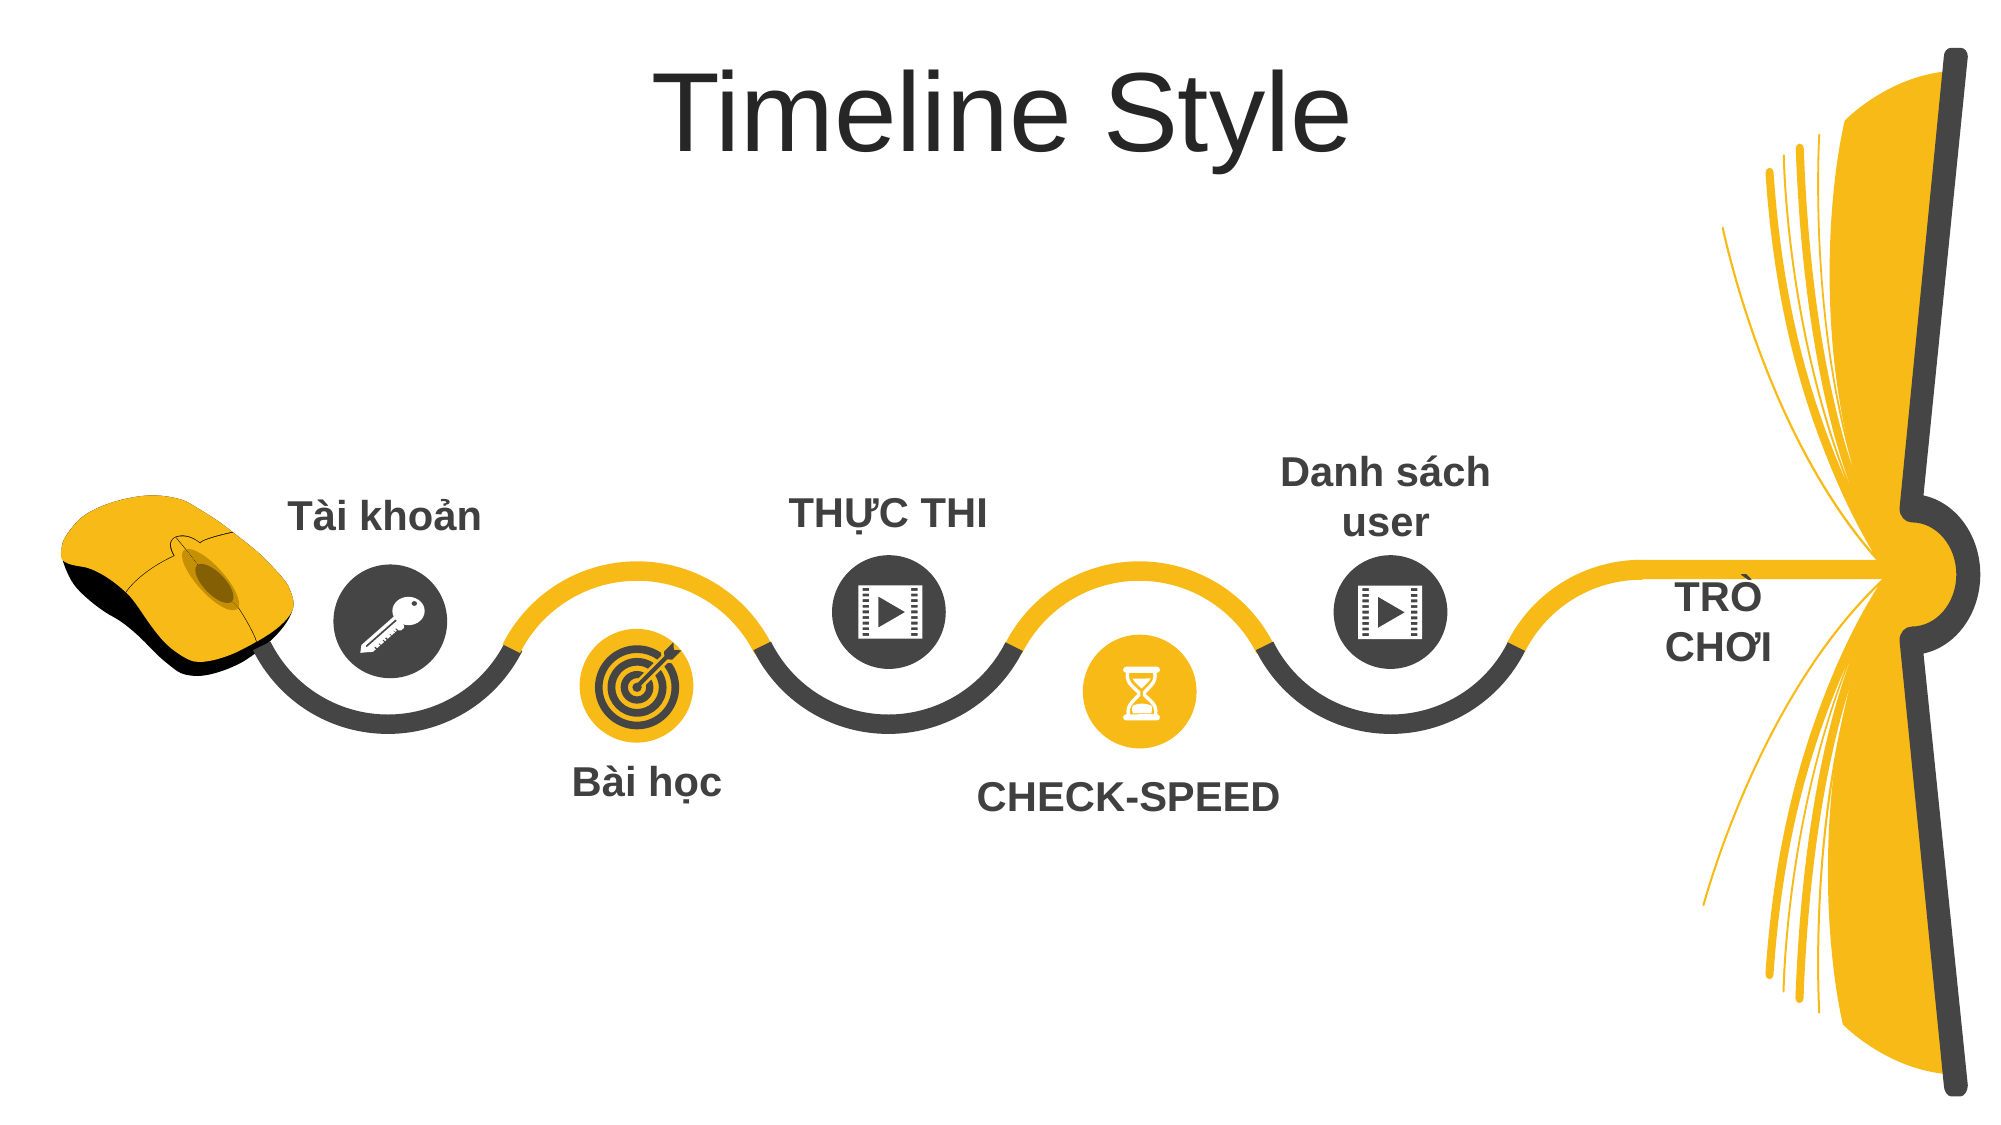

Timeline Style

Danh sách user
THỰC THI
Tài khoản

TRÒ CHƠI

Bài học
CHECK-SPEED